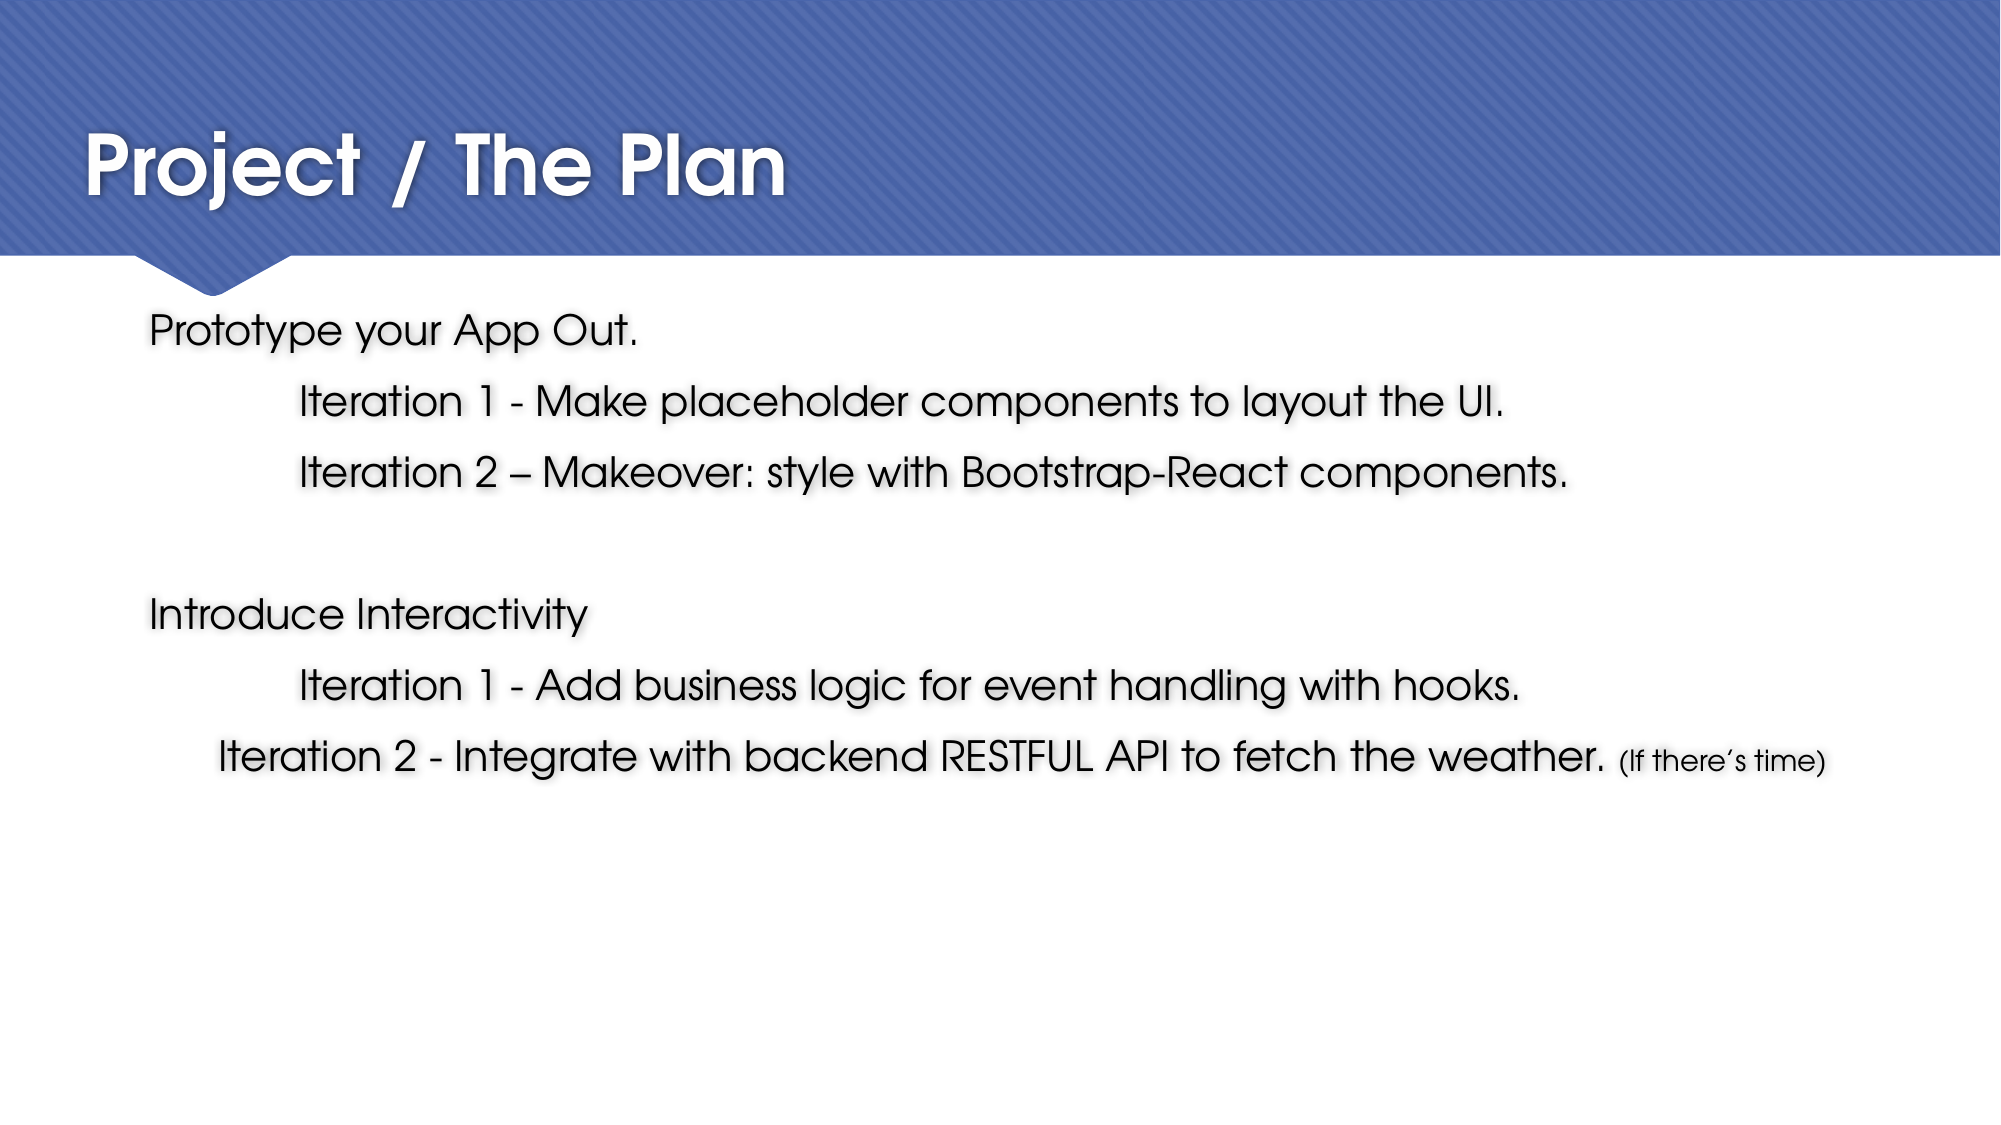

# Project / The Plan
Prototype your App Out.
	Iteration 1 - Make placeholder components to layout the UI.
	Iteration 2 – Makeover: style with Bootstrap-React components.

Introduce Interactivity
	Iteration 1 - Add business logic for event handling with hooks.
      Iteration 2 - Integrate with backend RESTFUL API to fetch the weather. (If there’s time)